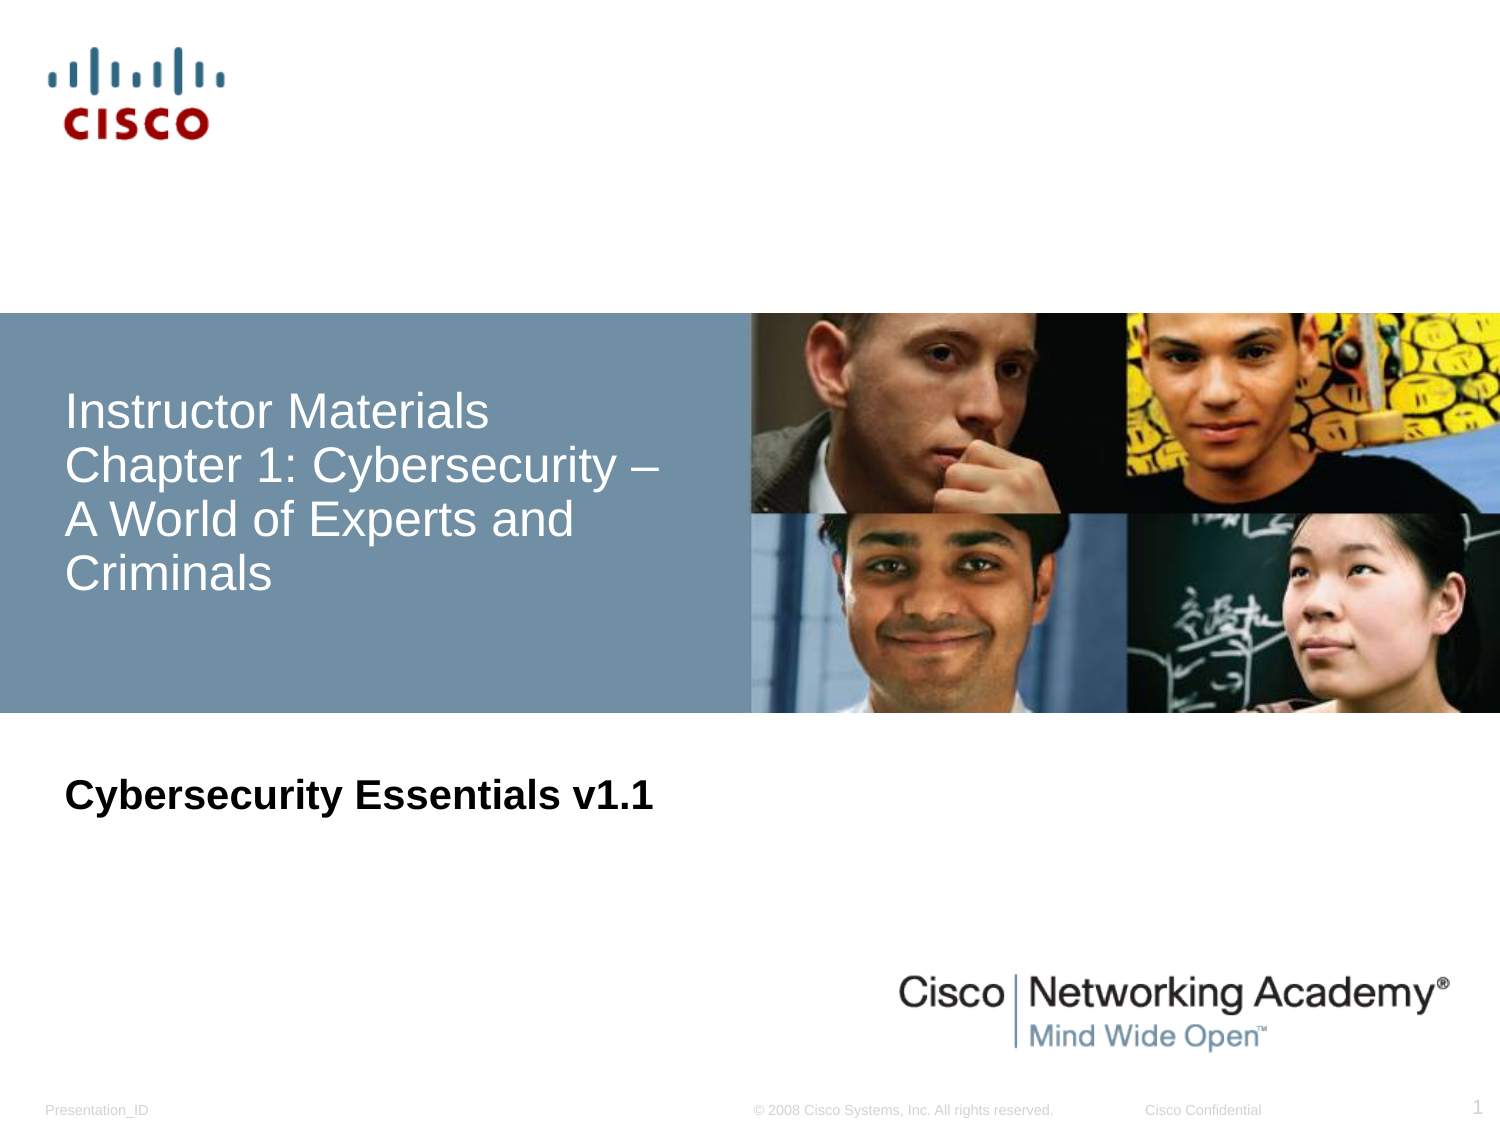

# Instructor Materials Chapter 1: Cybersecurity – A World of Experts and Criminals
Cybersecurity Essentials v1.1